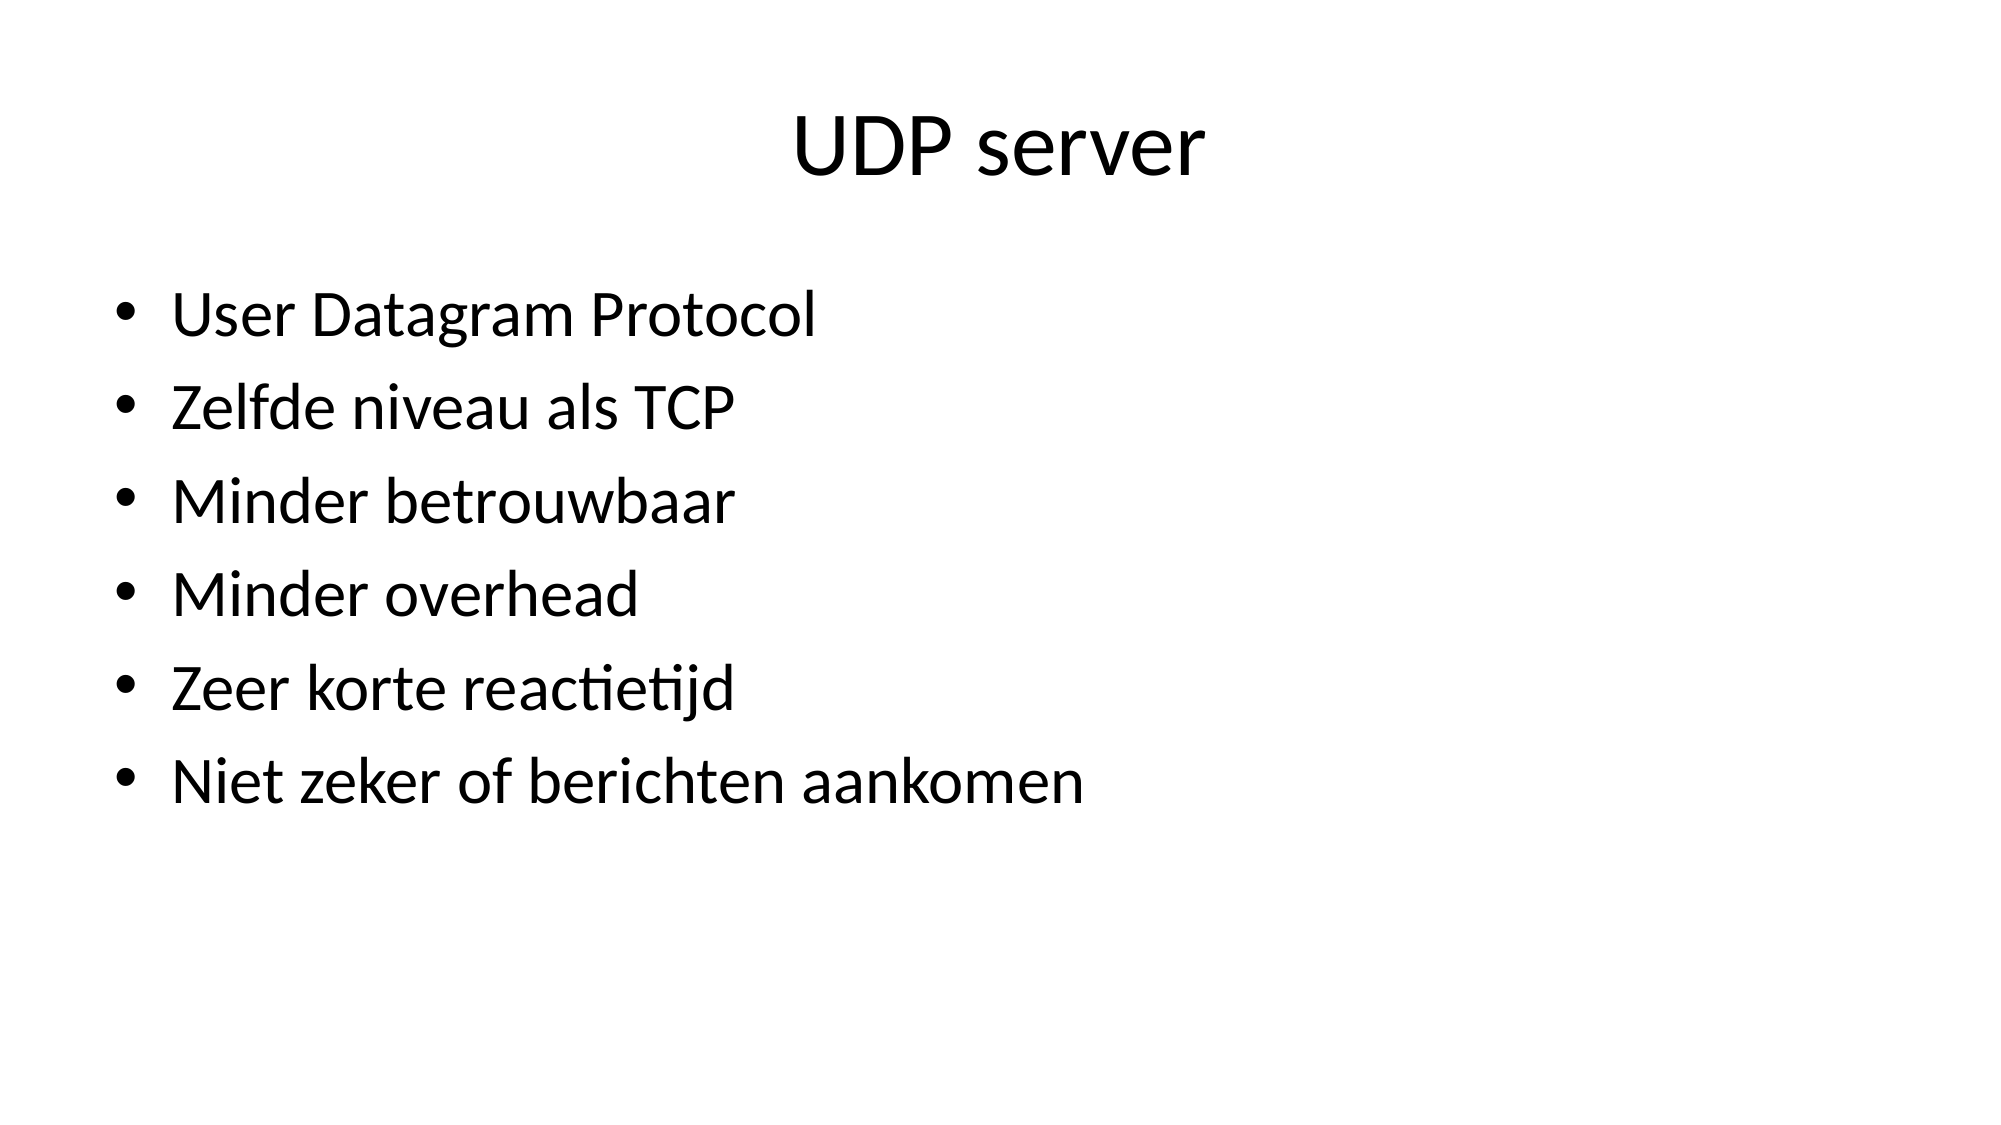

# UDP server
User Datagram Protocol
Zelfde niveau als TCP
Minder betrouwbaar
Minder overhead
Zeer korte reactietijd
Niet zeker of berichten aankomen